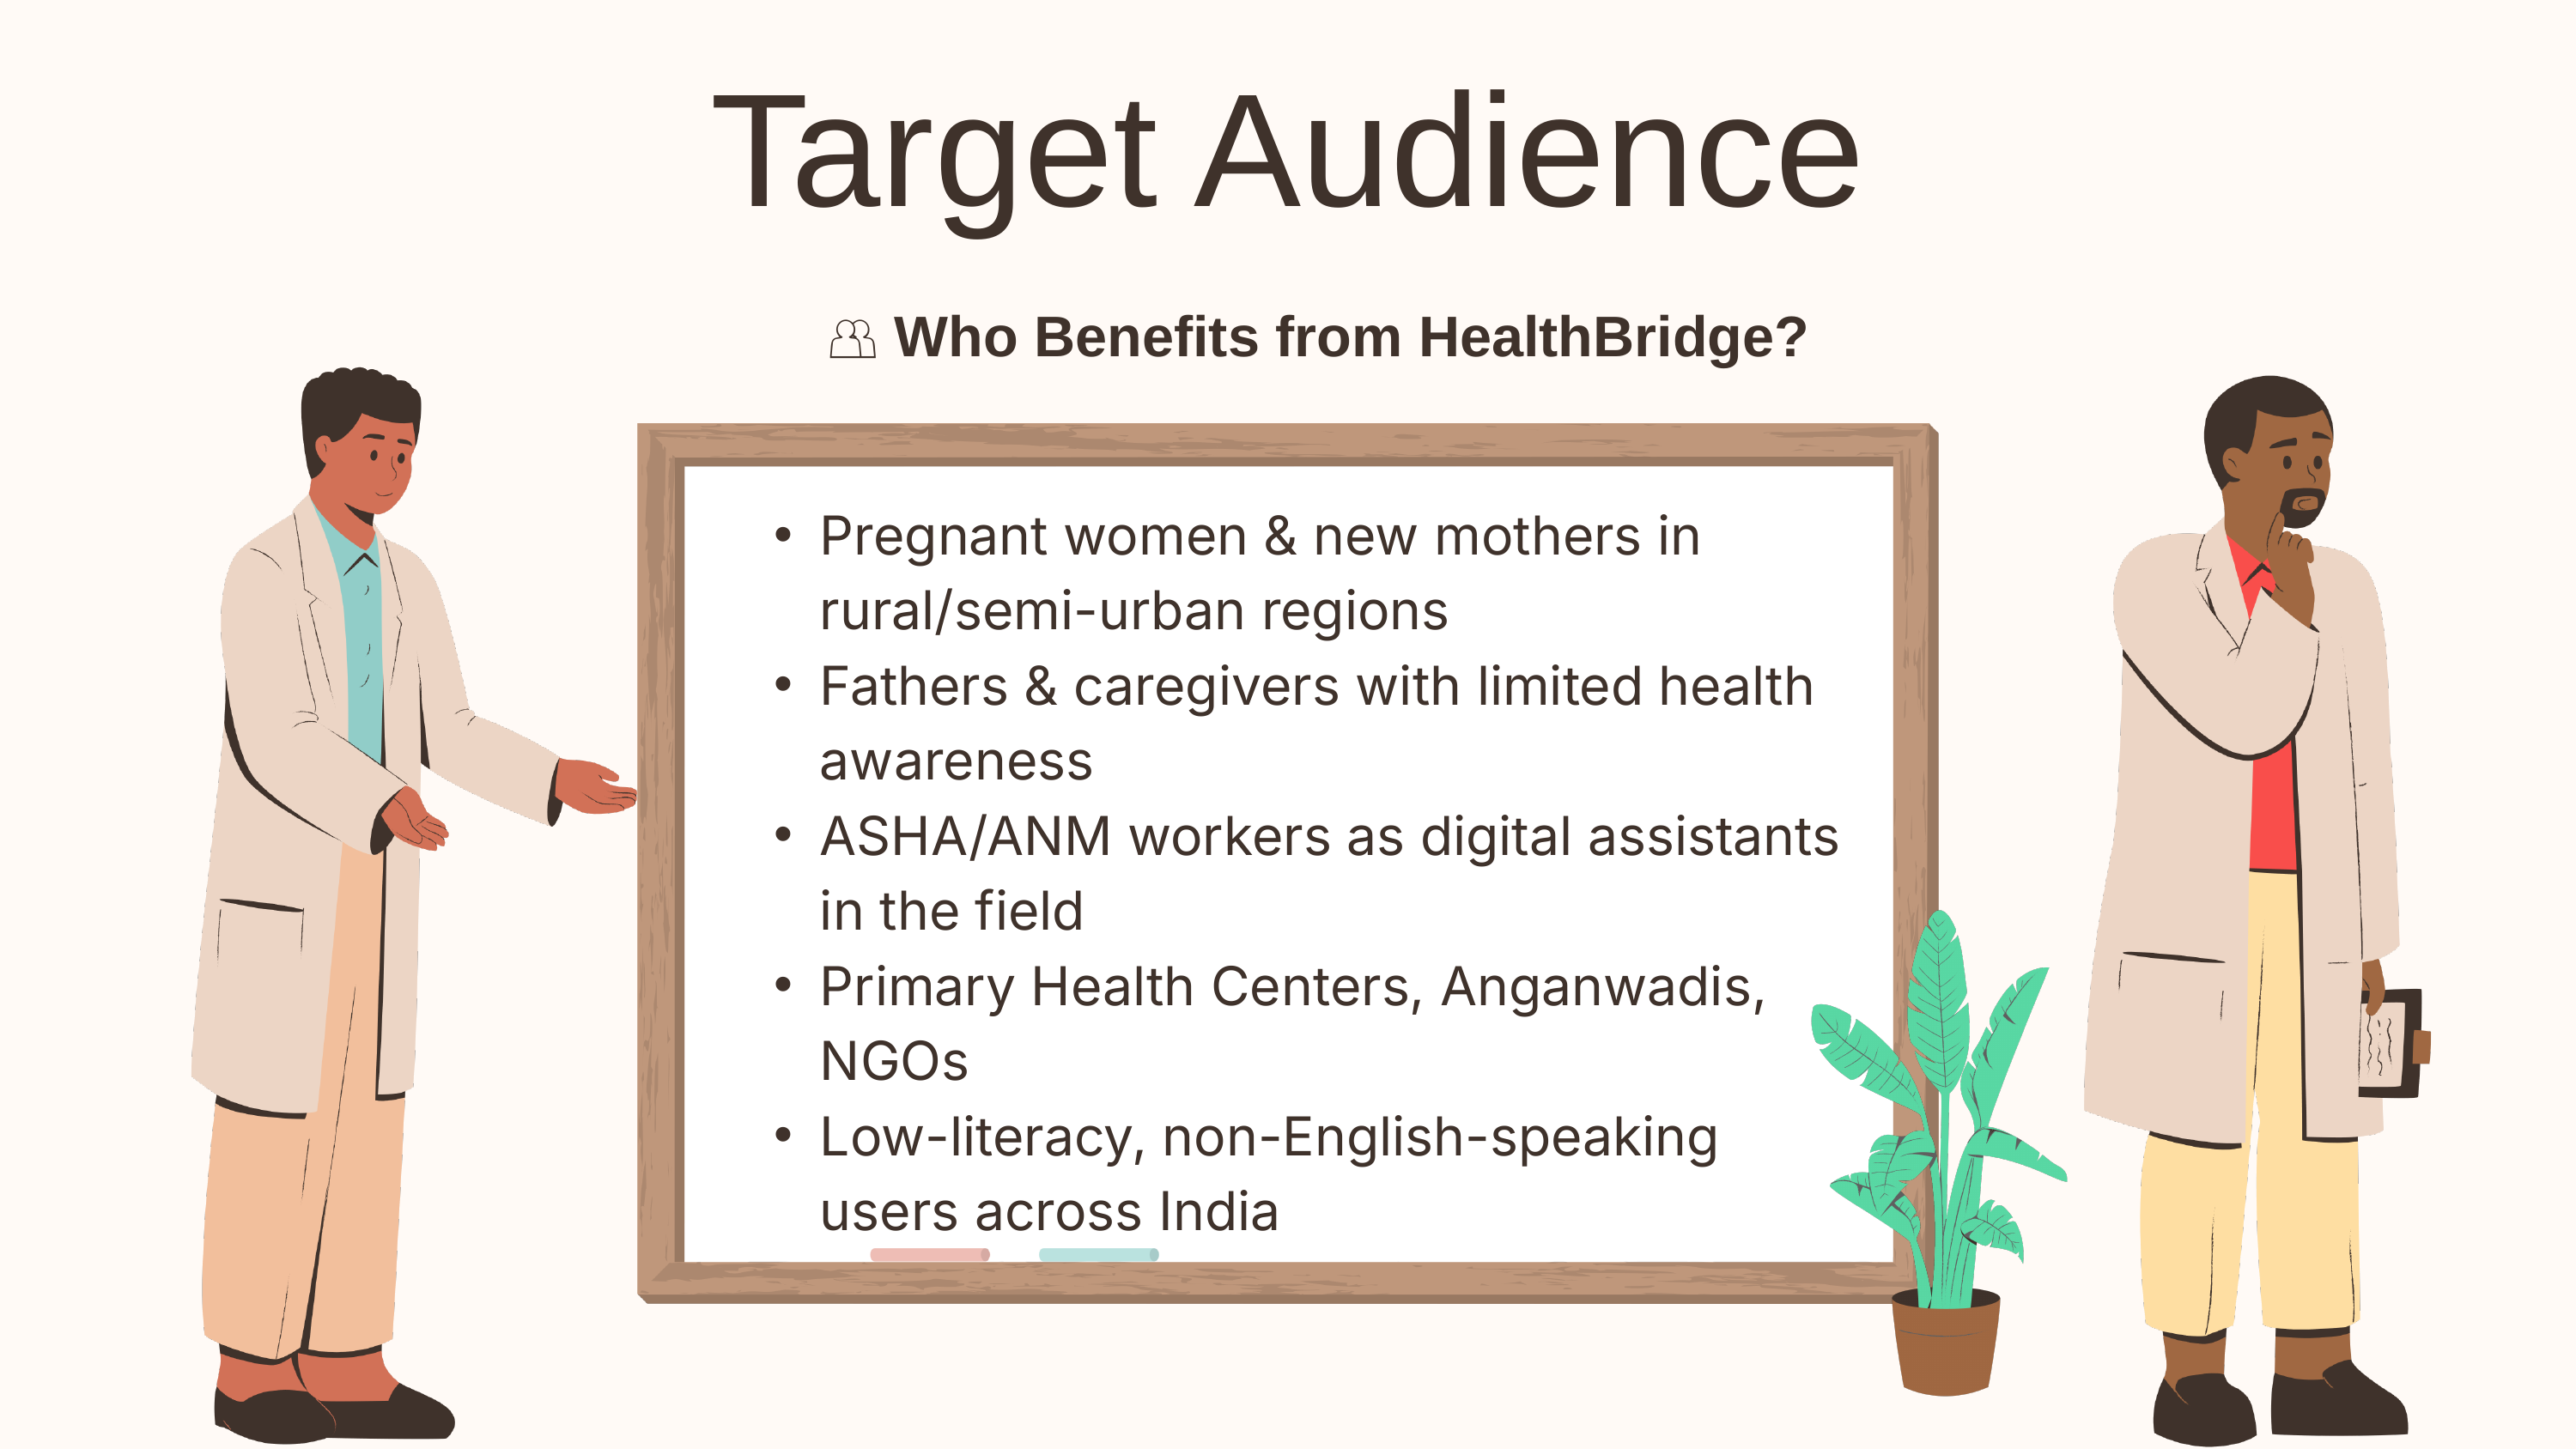

Target Audience
👥 Who Benefits from HealthBridge?

Pregnant women & new mothers in rural/semi-urban regions
Fathers & caregivers with limited health awareness
ASHA/ANM workers as digital assistants in the field
Primary Health Centers, Anganwadis, NGOs
Low-literacy, non-English-speaking users across India